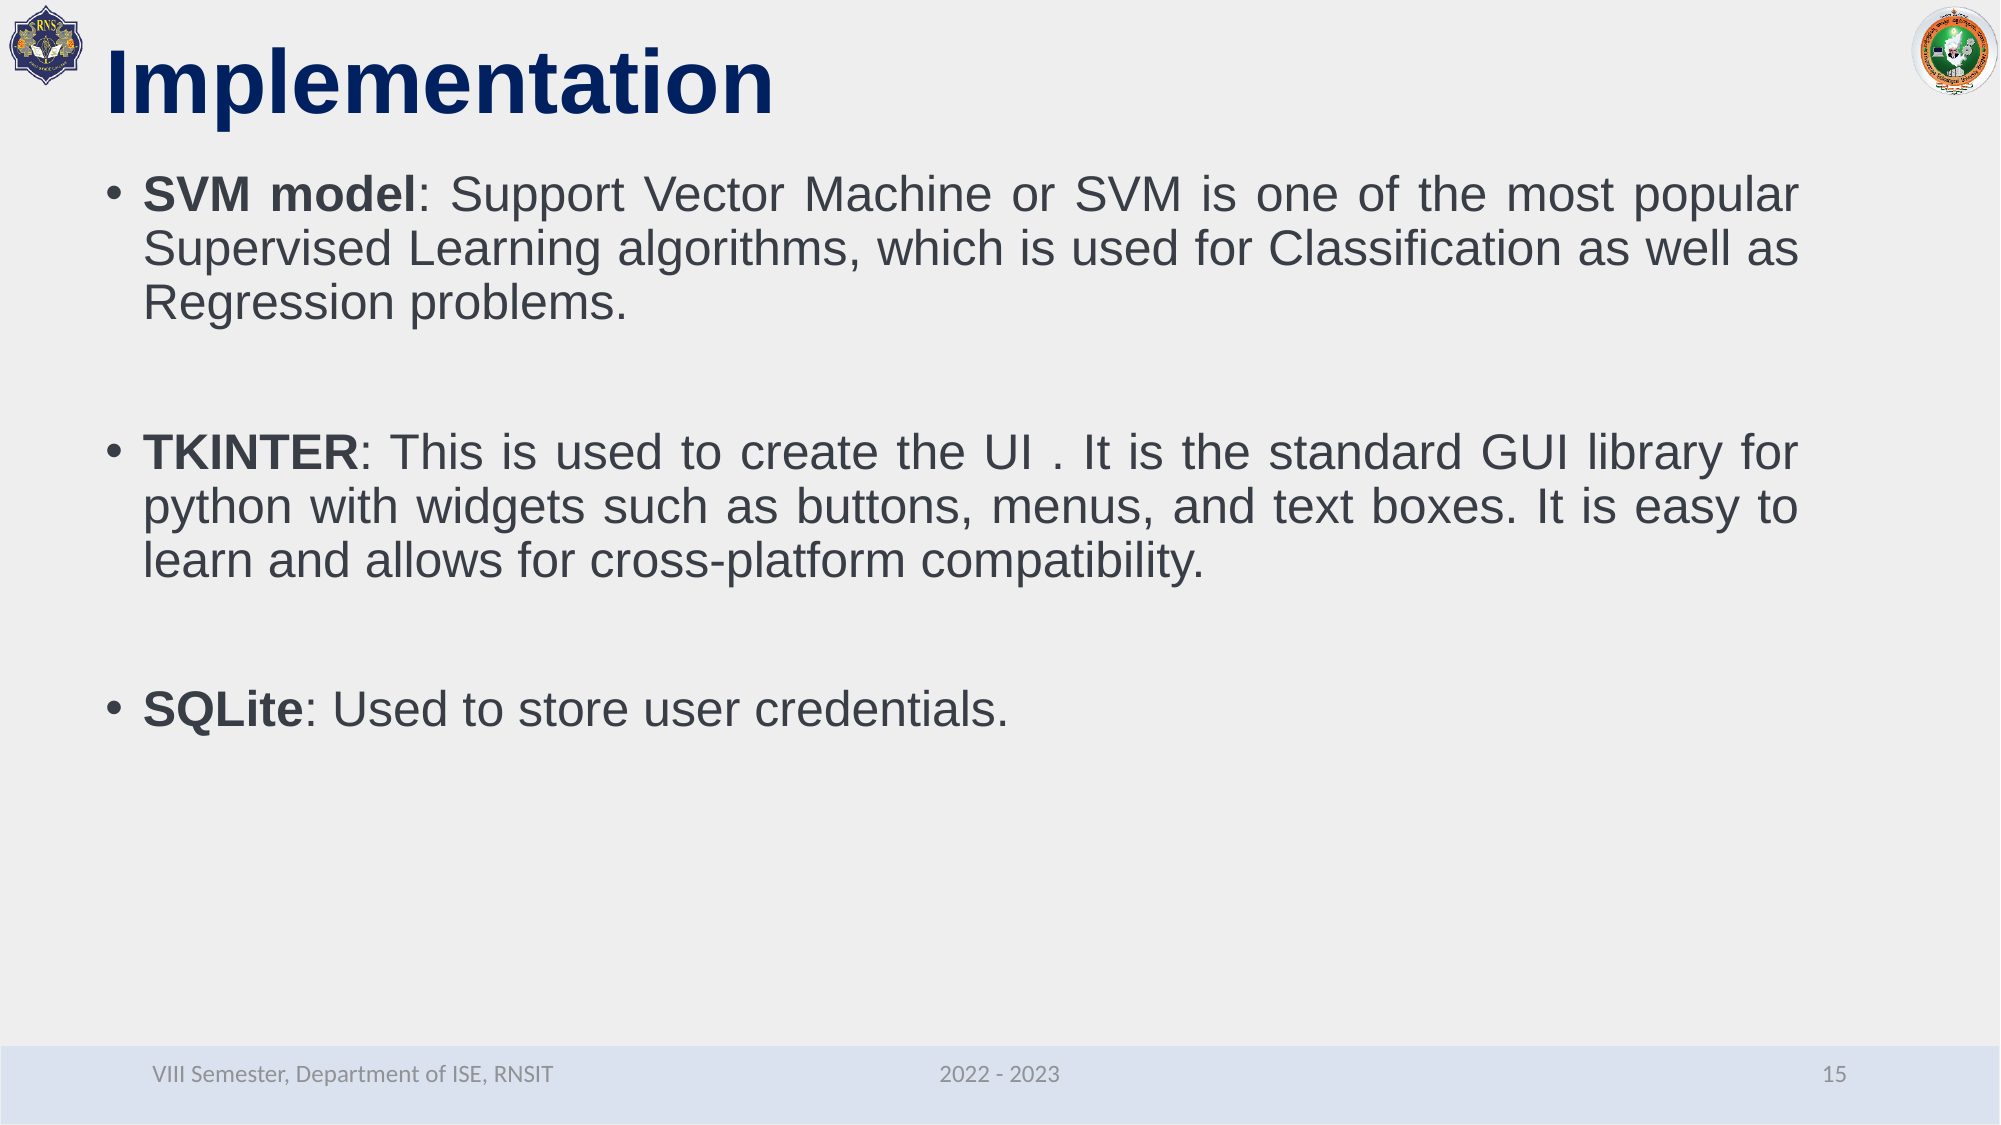

# Implementation
SVM model: Support Vector Machine or SVM is one of the most popular Supervised Learning algorithms, which is used for Classification as well as Regression problems.

TKINTER: This is used to create the UI . It is the standard GUI library for python with widgets such as buttons, menus, and text boxes. It is easy to learn and allows for cross-platform compatibility.

SQLite: Used to store user credentials.

VIII Semester, Department of ISE, RNSIT
2022 - 2023
15